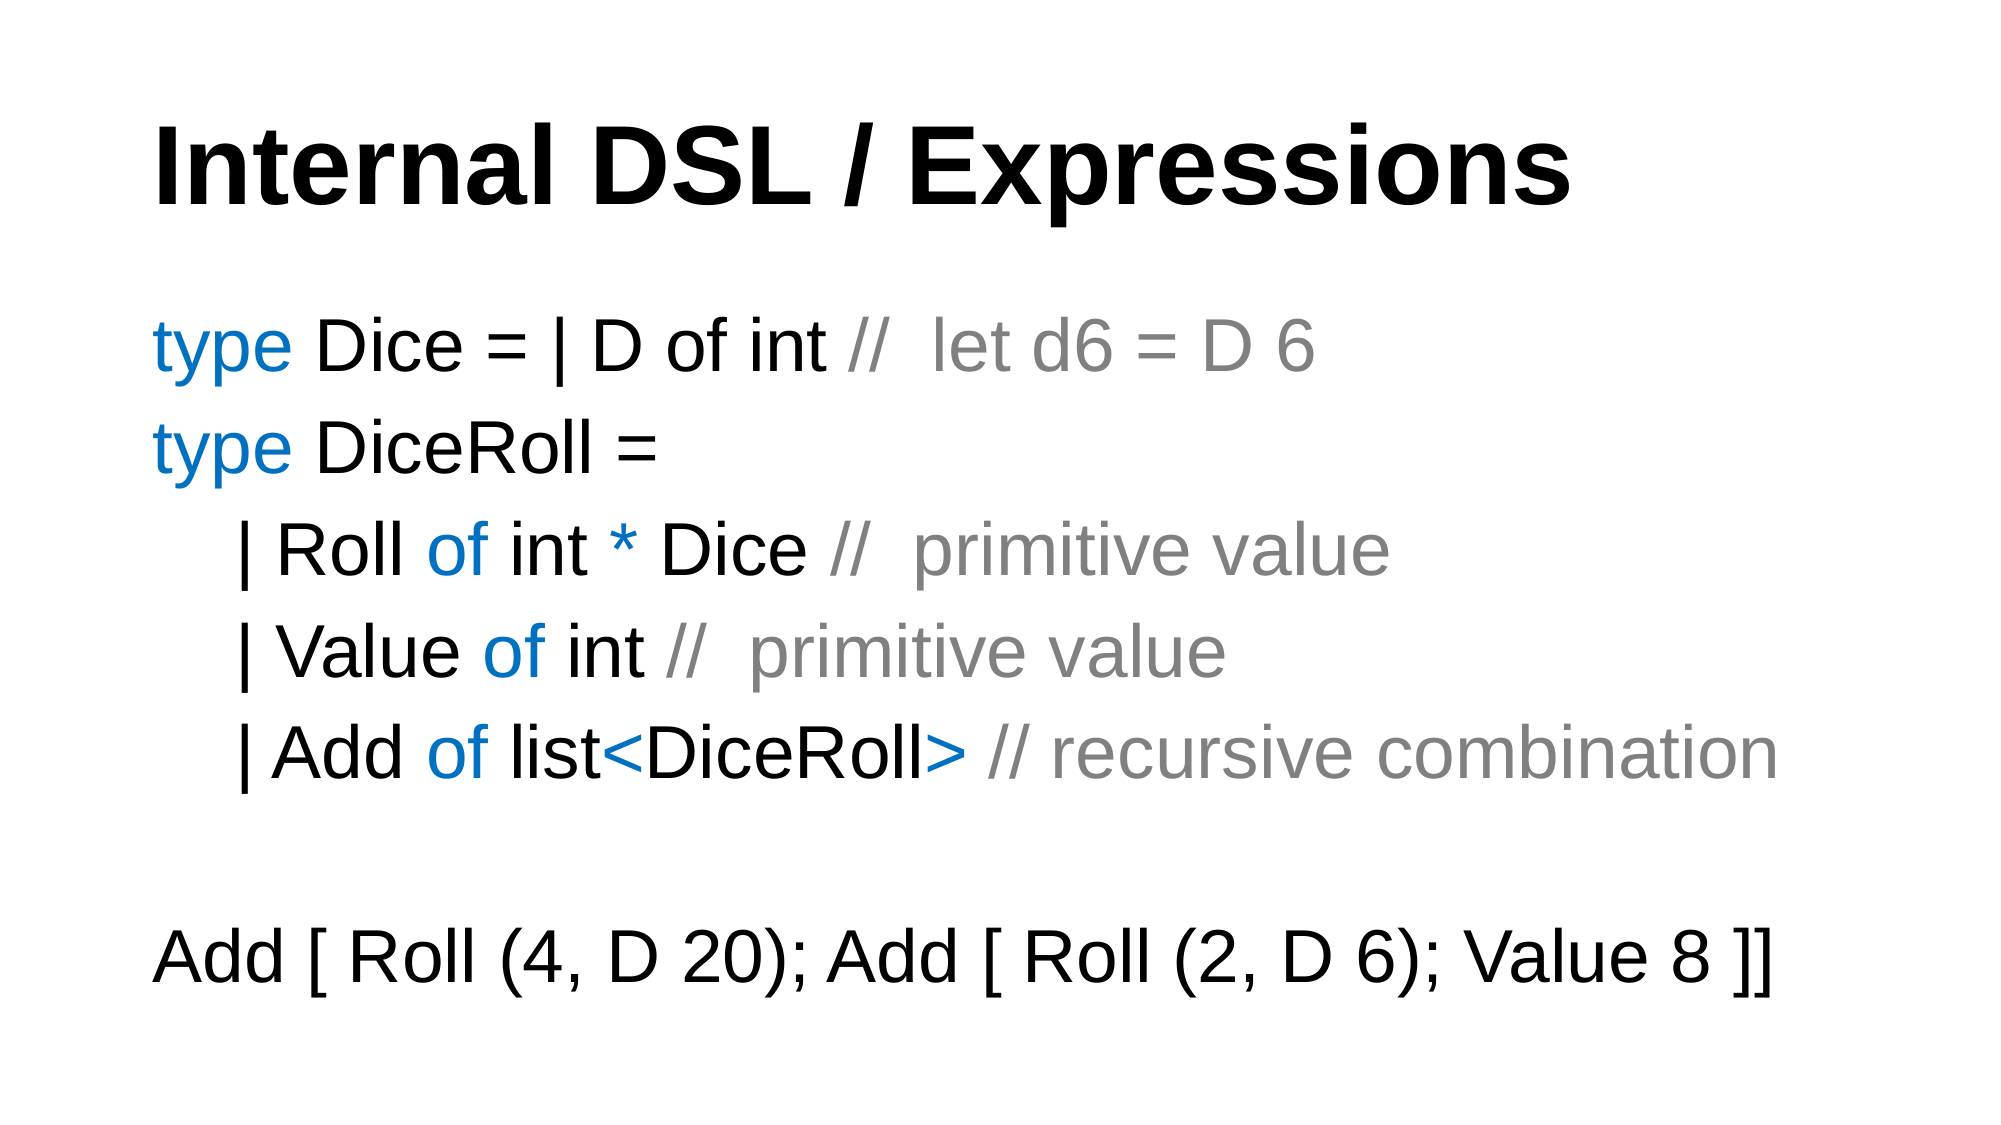

# Internal DSL / Expressions
type Dice = | D of int //  let d6 = D 6
type DiceRoll =
    | Roll of int * Dice //  primitive value
    | Value of int //  primitive value
    | Add of list<DiceRoll> // recursive combination

Add [ Roll (4, D 20); Add [ Roll (2, D 6); Value 8 ]]